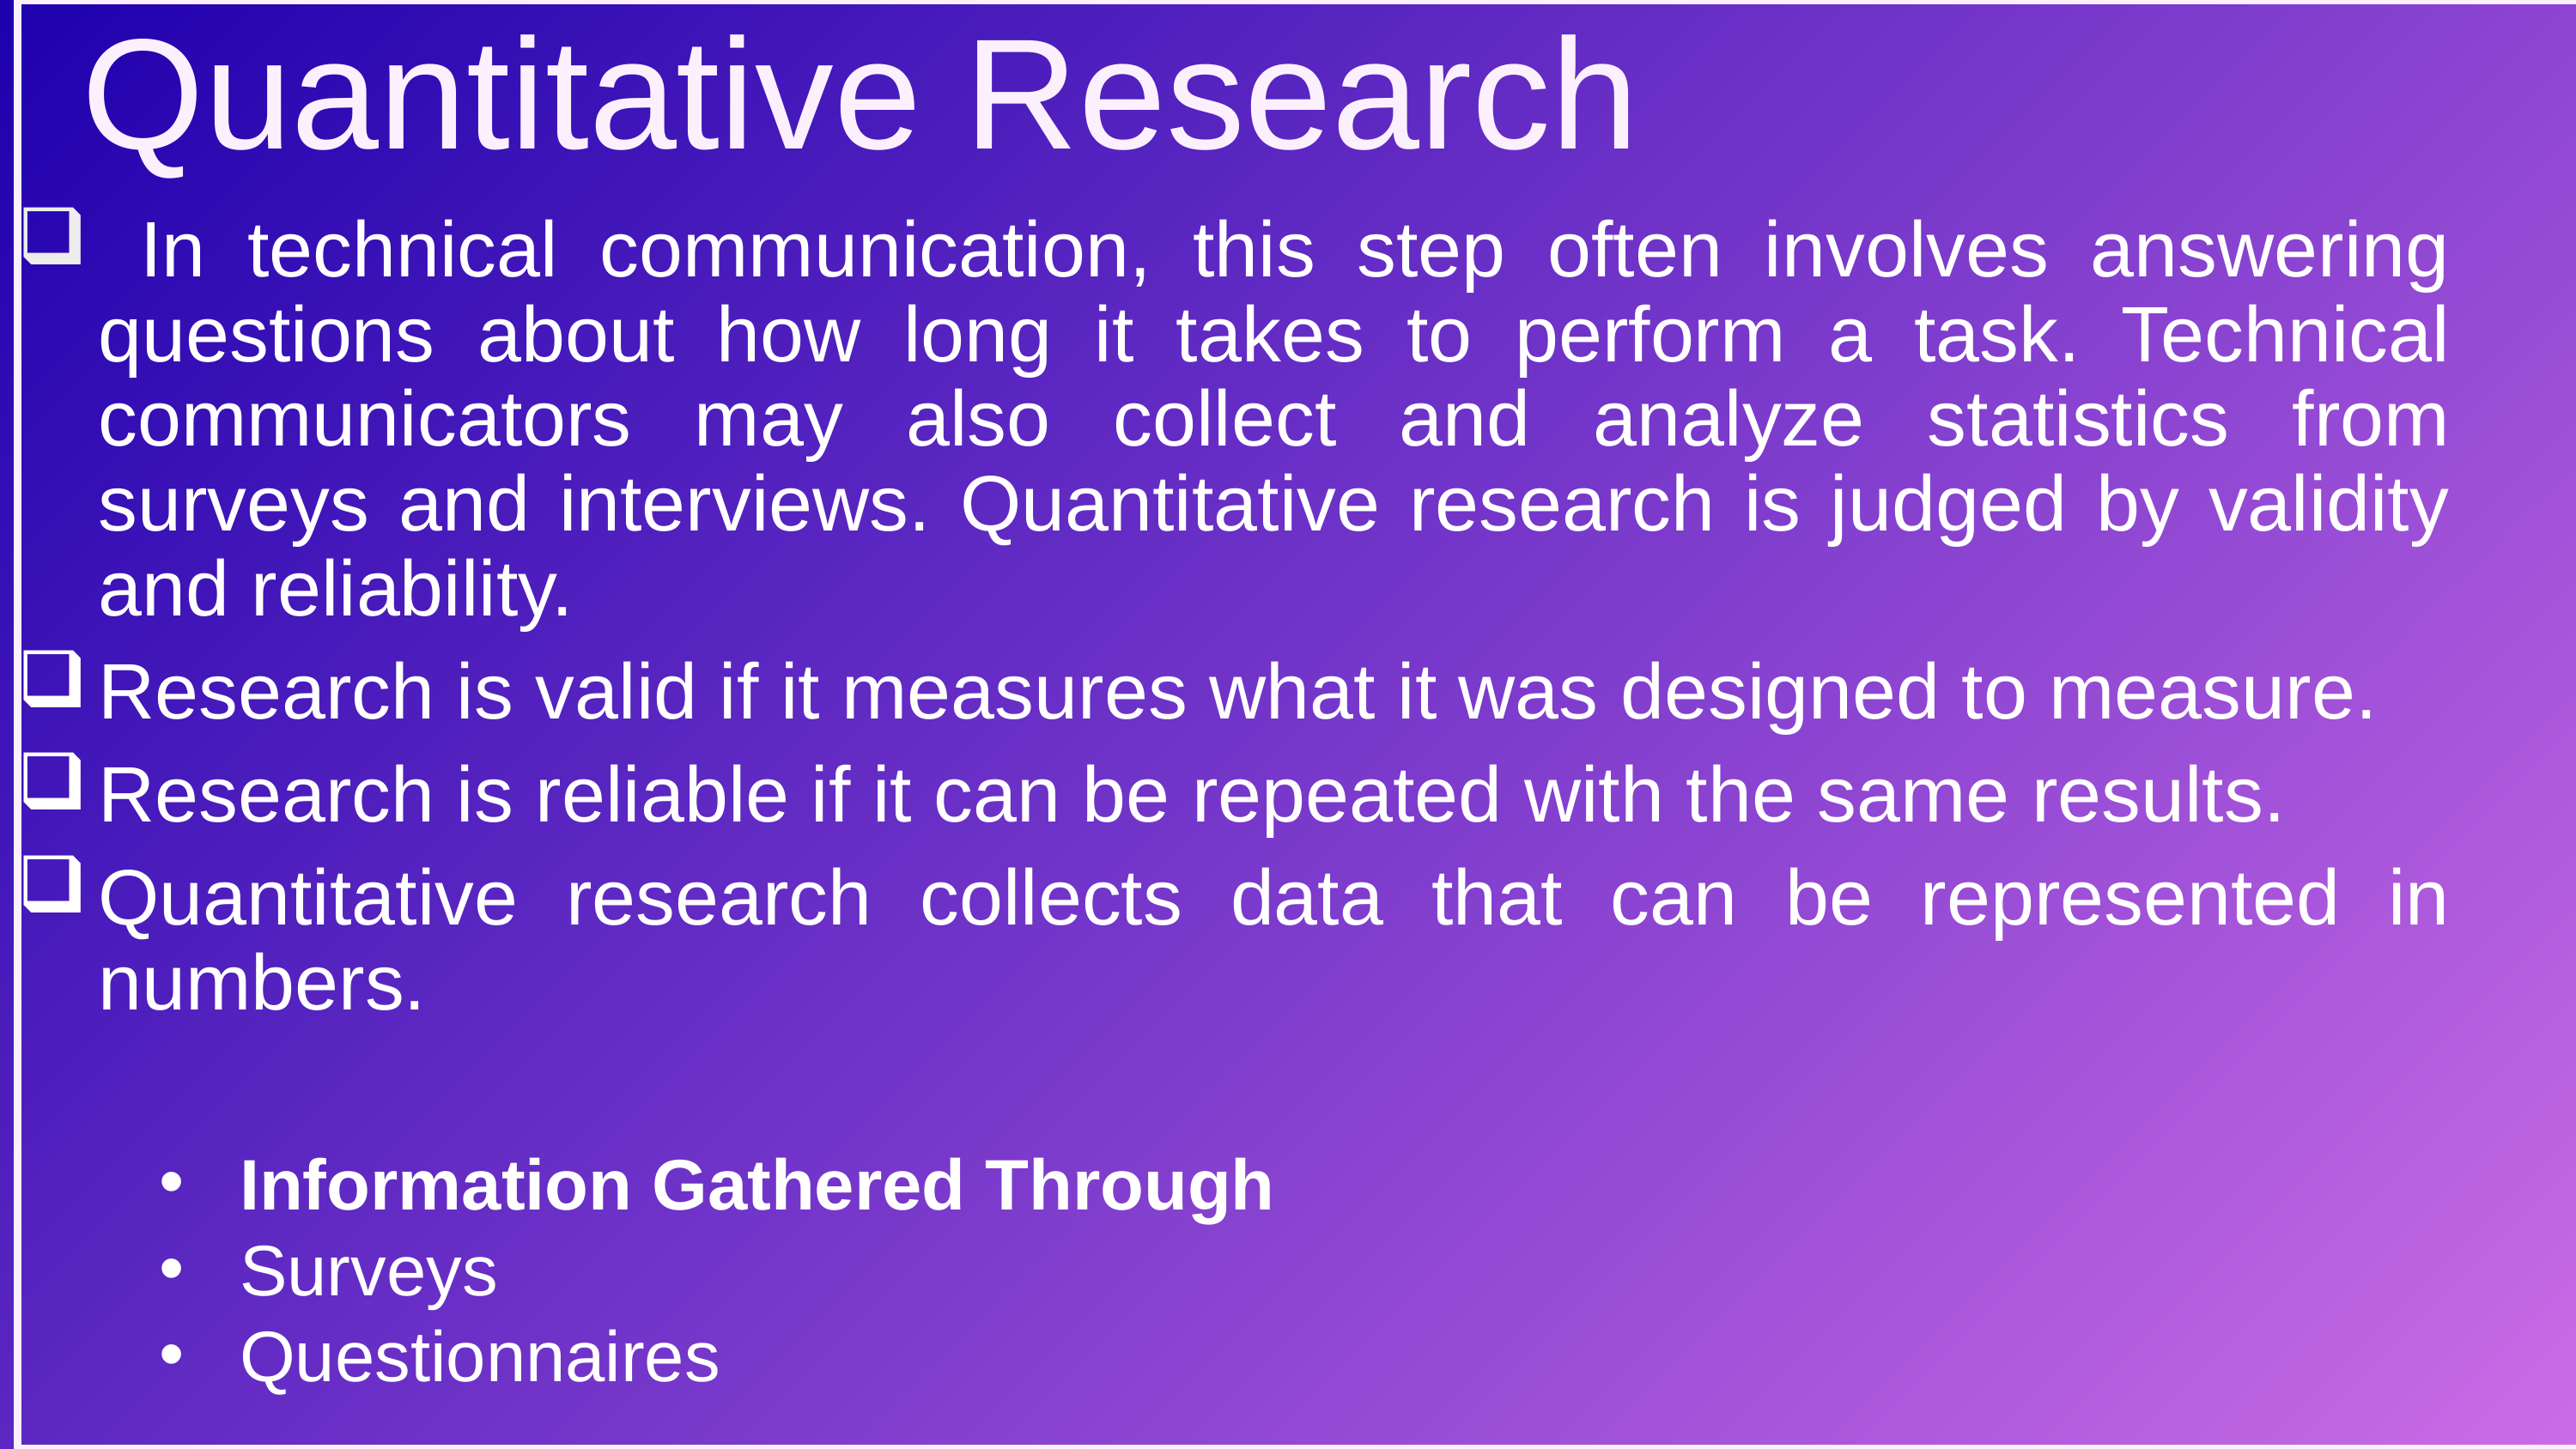

Quantitative Research
 In technical communication, this step often involves answering questions about how long it takes to perform a task. Technical communicators may also collect and analyze statistics from surveys and interviews. Quantitative research is judged by validity and reliability.
Research is valid if it measures what it was designed to measure.
Research is reliable if it can be repeated with the same results.
Quantitative research collects data that can be represented in numbers.
Information Gathered Through
Surveys
Questionnaires